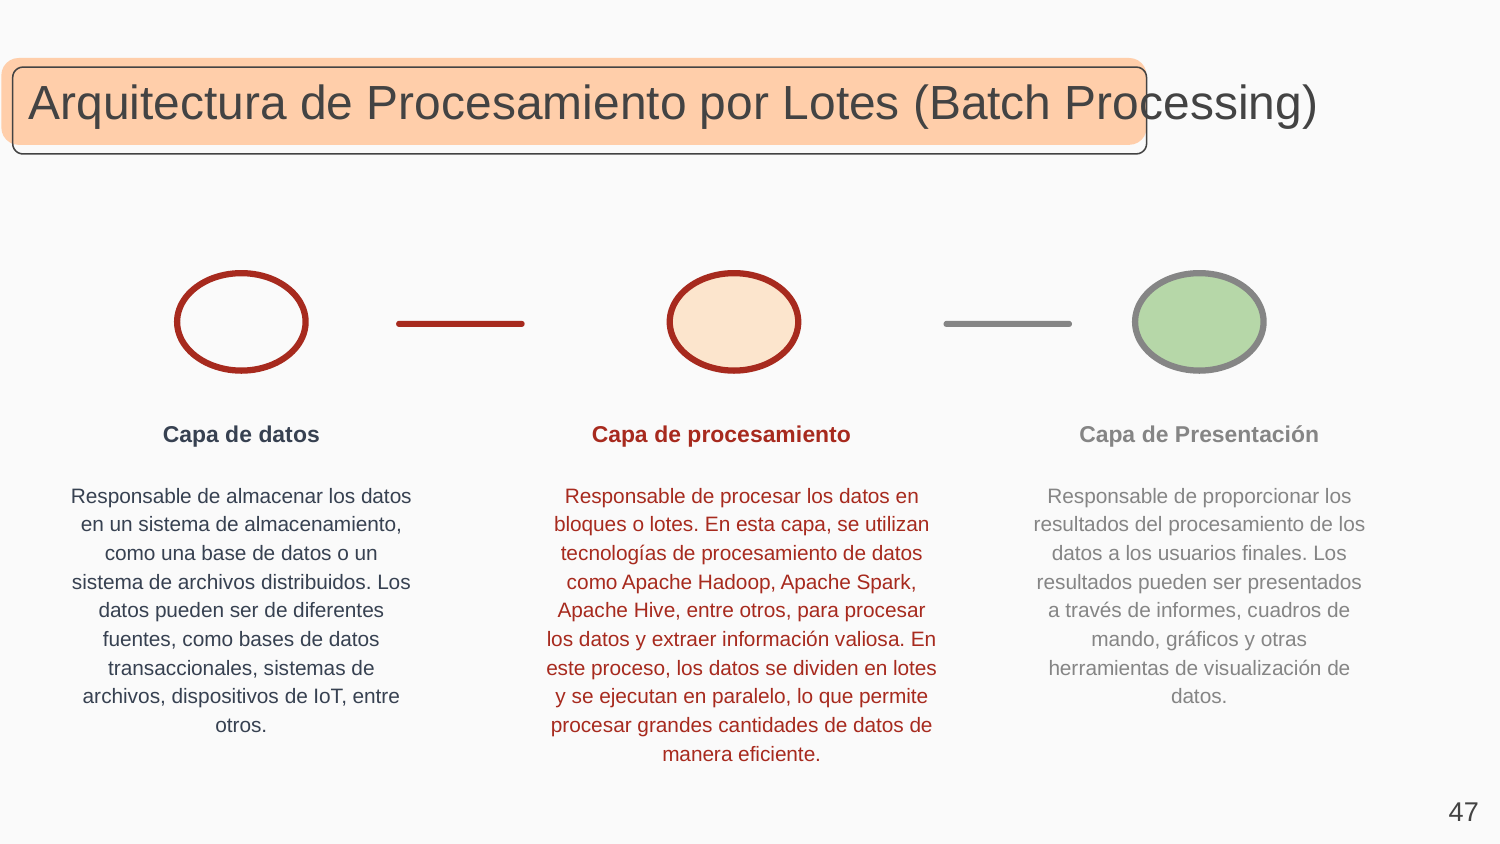

Arquitectura de Procesamiento por Lotes (Batch Processing)

Capa de datos
Responsable de almacenar los datos en un sistema de almacenamiento, como una base de datos o un sistema de archivos distribuidos. Los datos pueden ser de diferentes fuentes, como bases de datos transaccionales, sistemas de archivos, dispositivos de IoT, entre otros.

Capa de procesamiento
Responsable de procesar los datos en bloques o lotes. En esta capa, se utilizan tecnologías de procesamiento de datos como Apache Hadoop, Apache Spark, Apache Hive, entre otros, para procesar los datos y extraer información valiosa. En este proceso, los datos se dividen en lotes y se ejecutan en paralelo, lo que permite procesar grandes cantidades de datos de manera eficiente.

Capa de Presentación
Responsable de proporcionar los resultados del procesamiento de los datos a los usuarios finales. Los resultados pueden ser presentados a través de informes, cuadros de mando, gráficos y otras herramientas de visualización de datos.

47